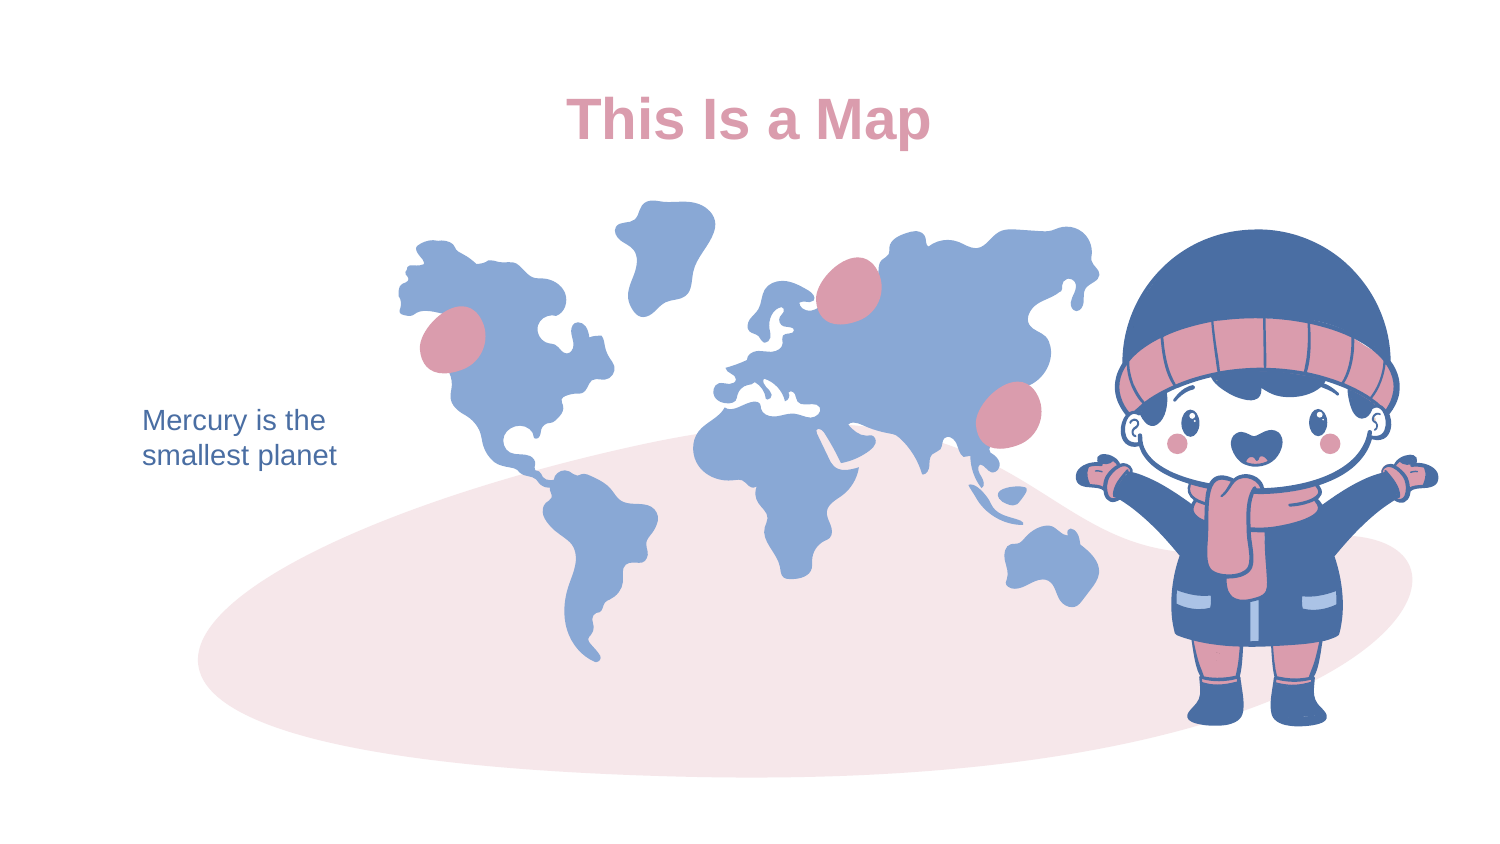

# This Is a Map

Mercury is the smallest planet